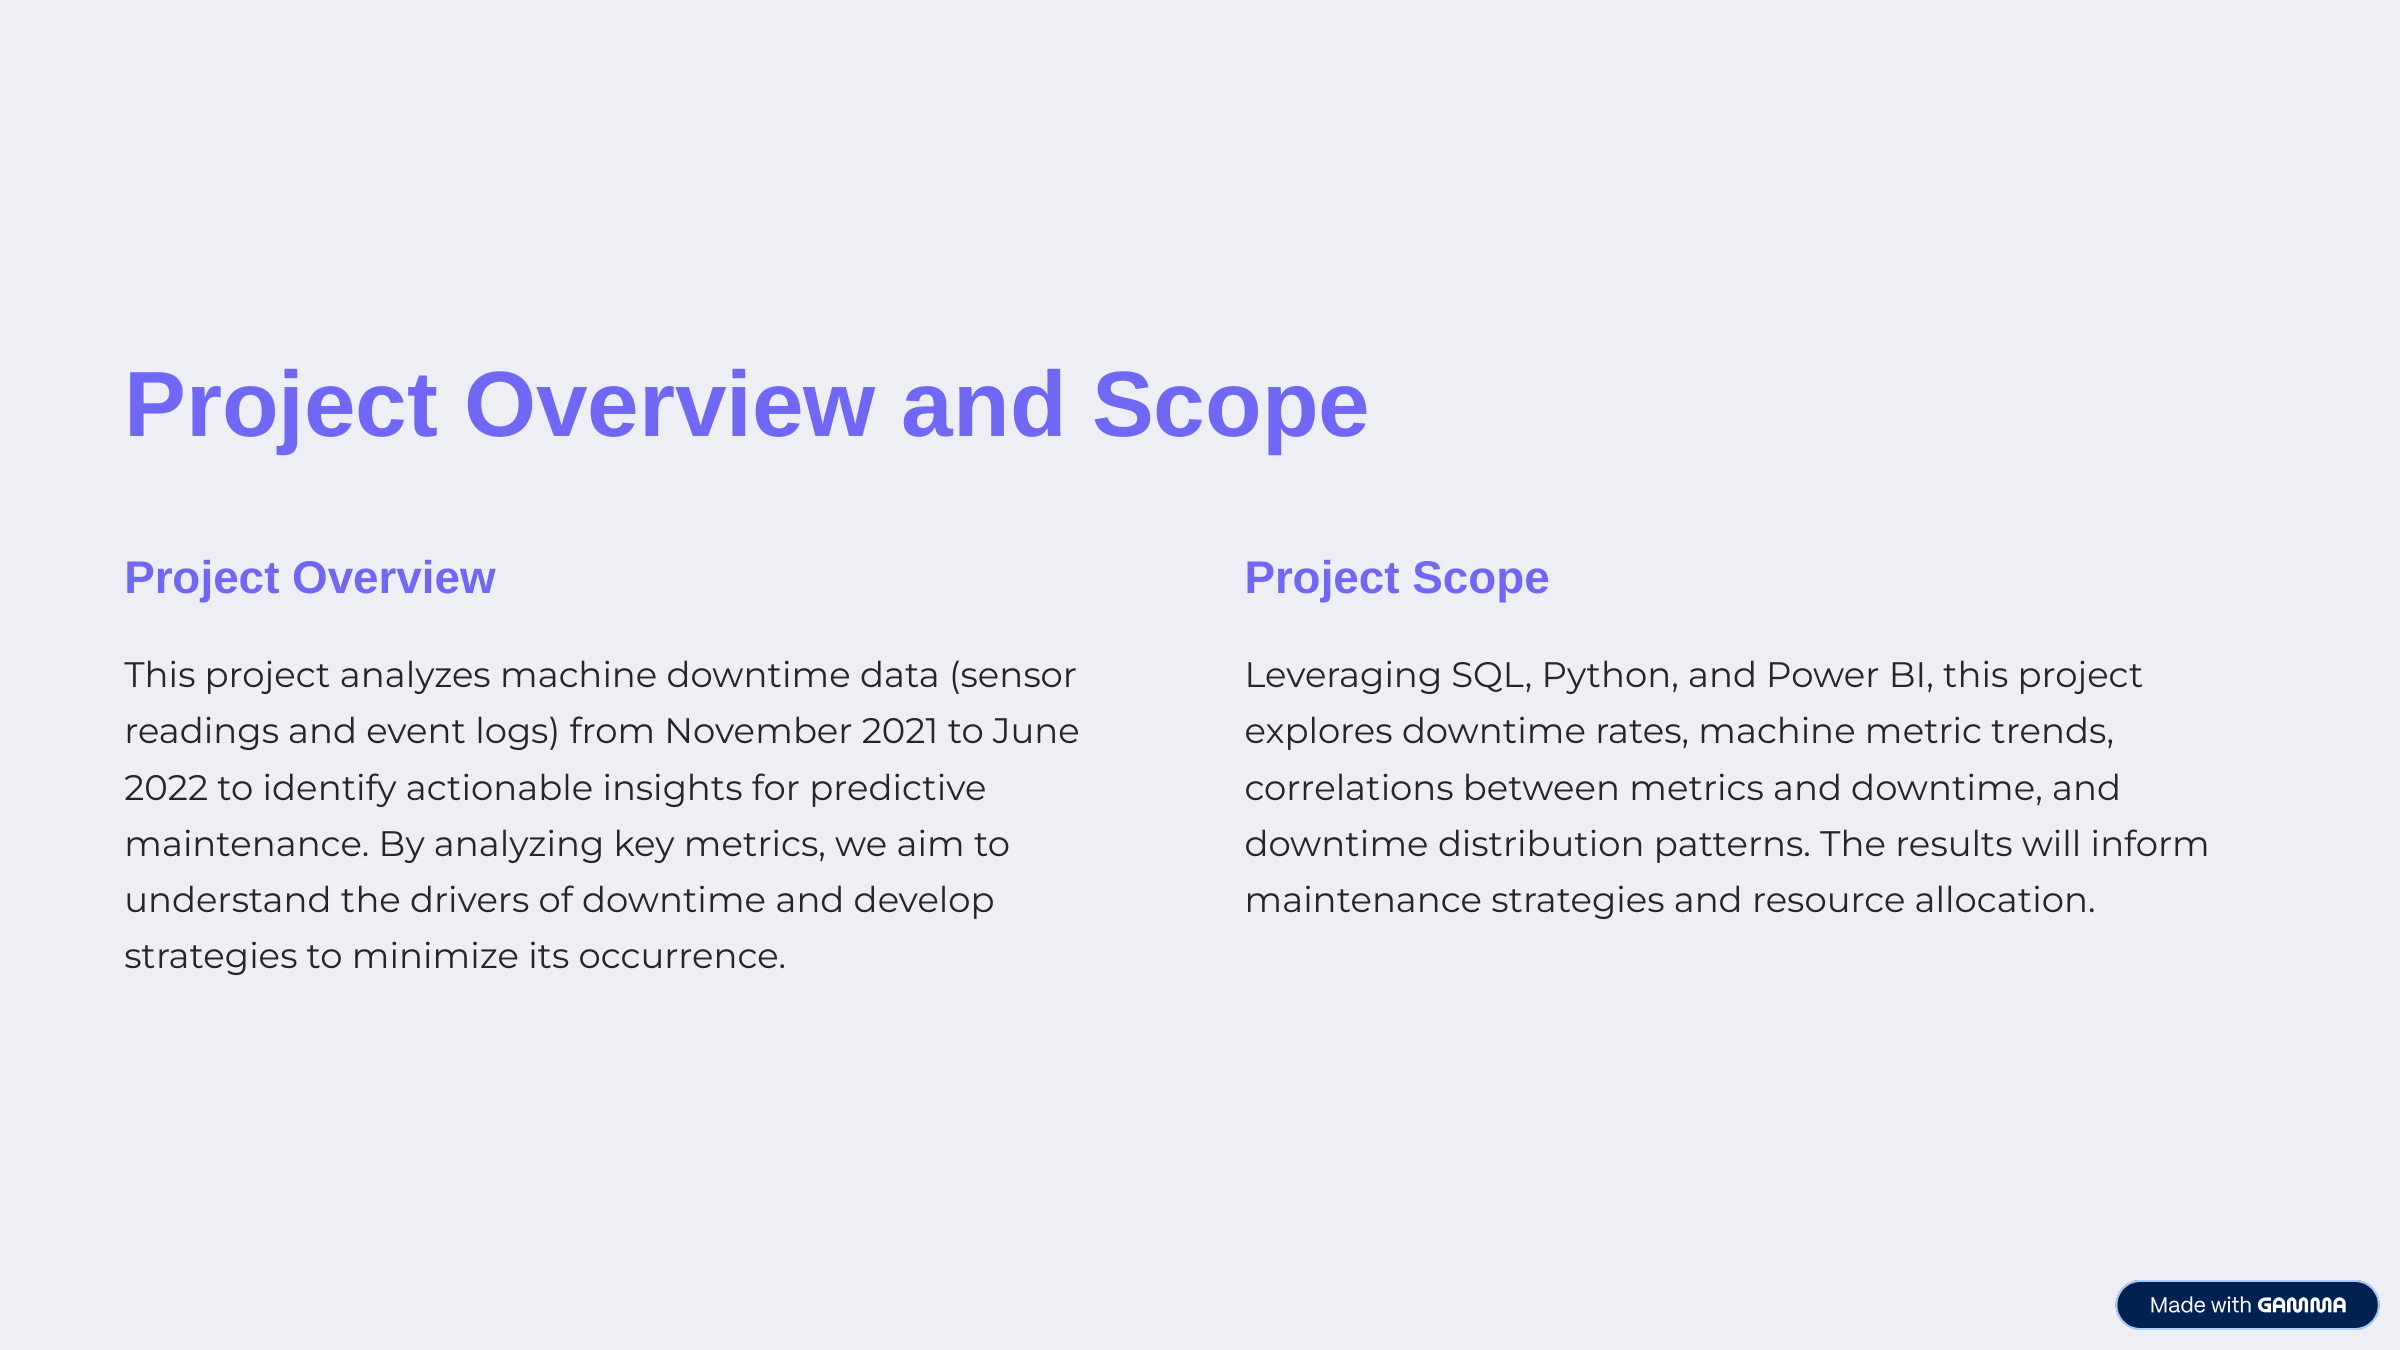

Project Overview and Scope
Project Overview
Project Scope
This project analyzes machine downtime data (sensor readings and event logs) from November 2021 to June 2022 to identify actionable insights for predictive maintenance. By analyzing key metrics, we aim to understand the drivers of downtime and develop strategies to minimize its occurrence.
Leveraging SQL, Python, and Power BI, this project explores downtime rates, machine metric trends, correlations between metrics and downtime, and downtime distribution patterns. The results will inform maintenance strategies and resource allocation.